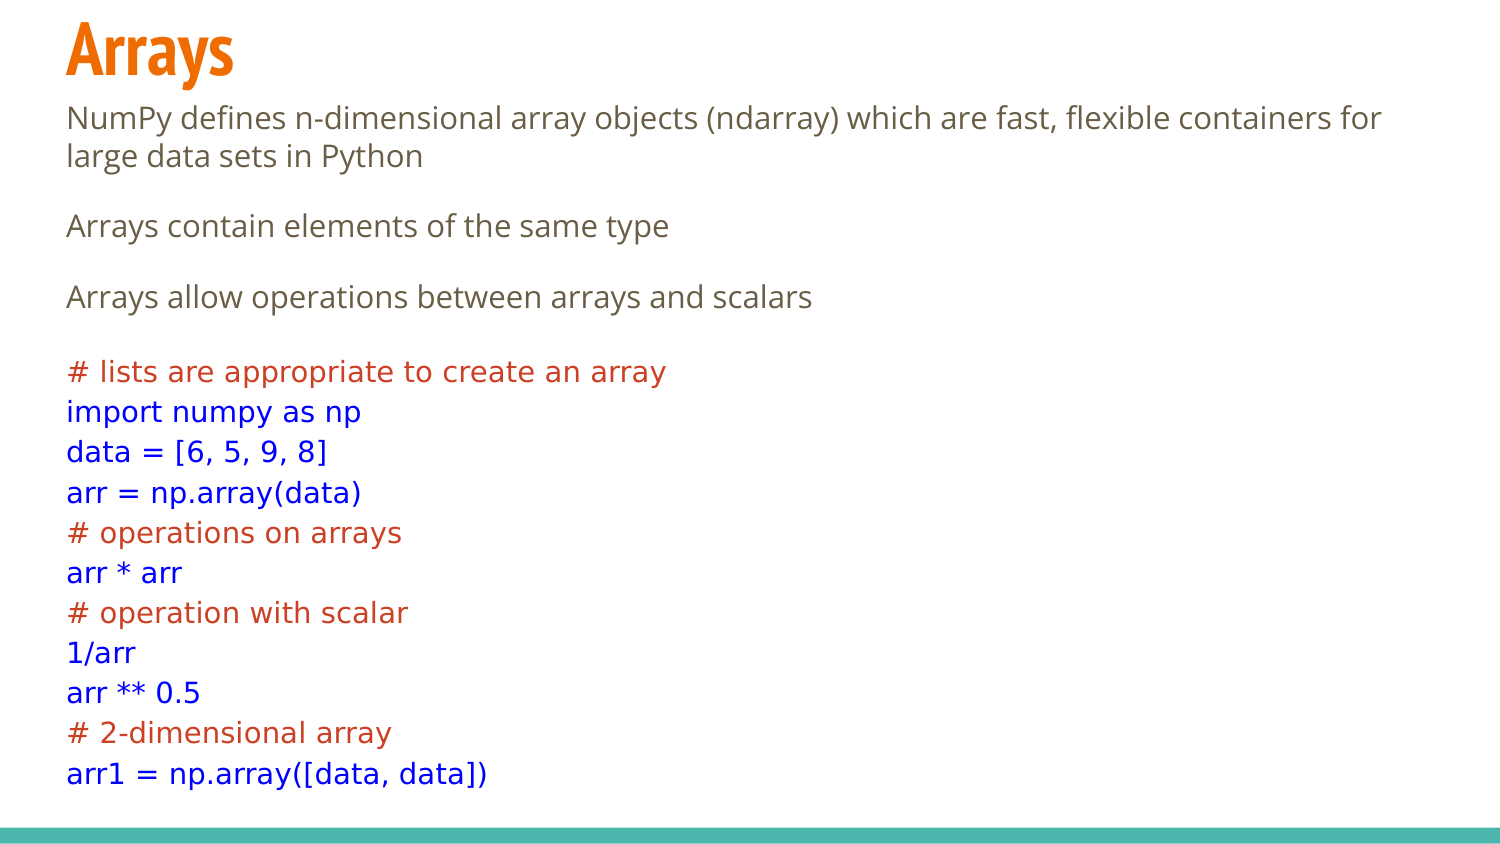

# Arrays
NumPy defines n-dimensional array objects (ndarray) which are fast, flexible containers for large data sets in Python
Arrays contain elements of the same type
Arrays allow operations between arrays and scalars
# lists are appropriate to create an array
import numpy as np
data = [6, 5, 9, 8]
arr = np.array(data)
# operations on arrays
arr * arr
# operation with scalar
1/arr
arr ** 0.5
# 2-dimensional array
arr1 = np.array([data, data])